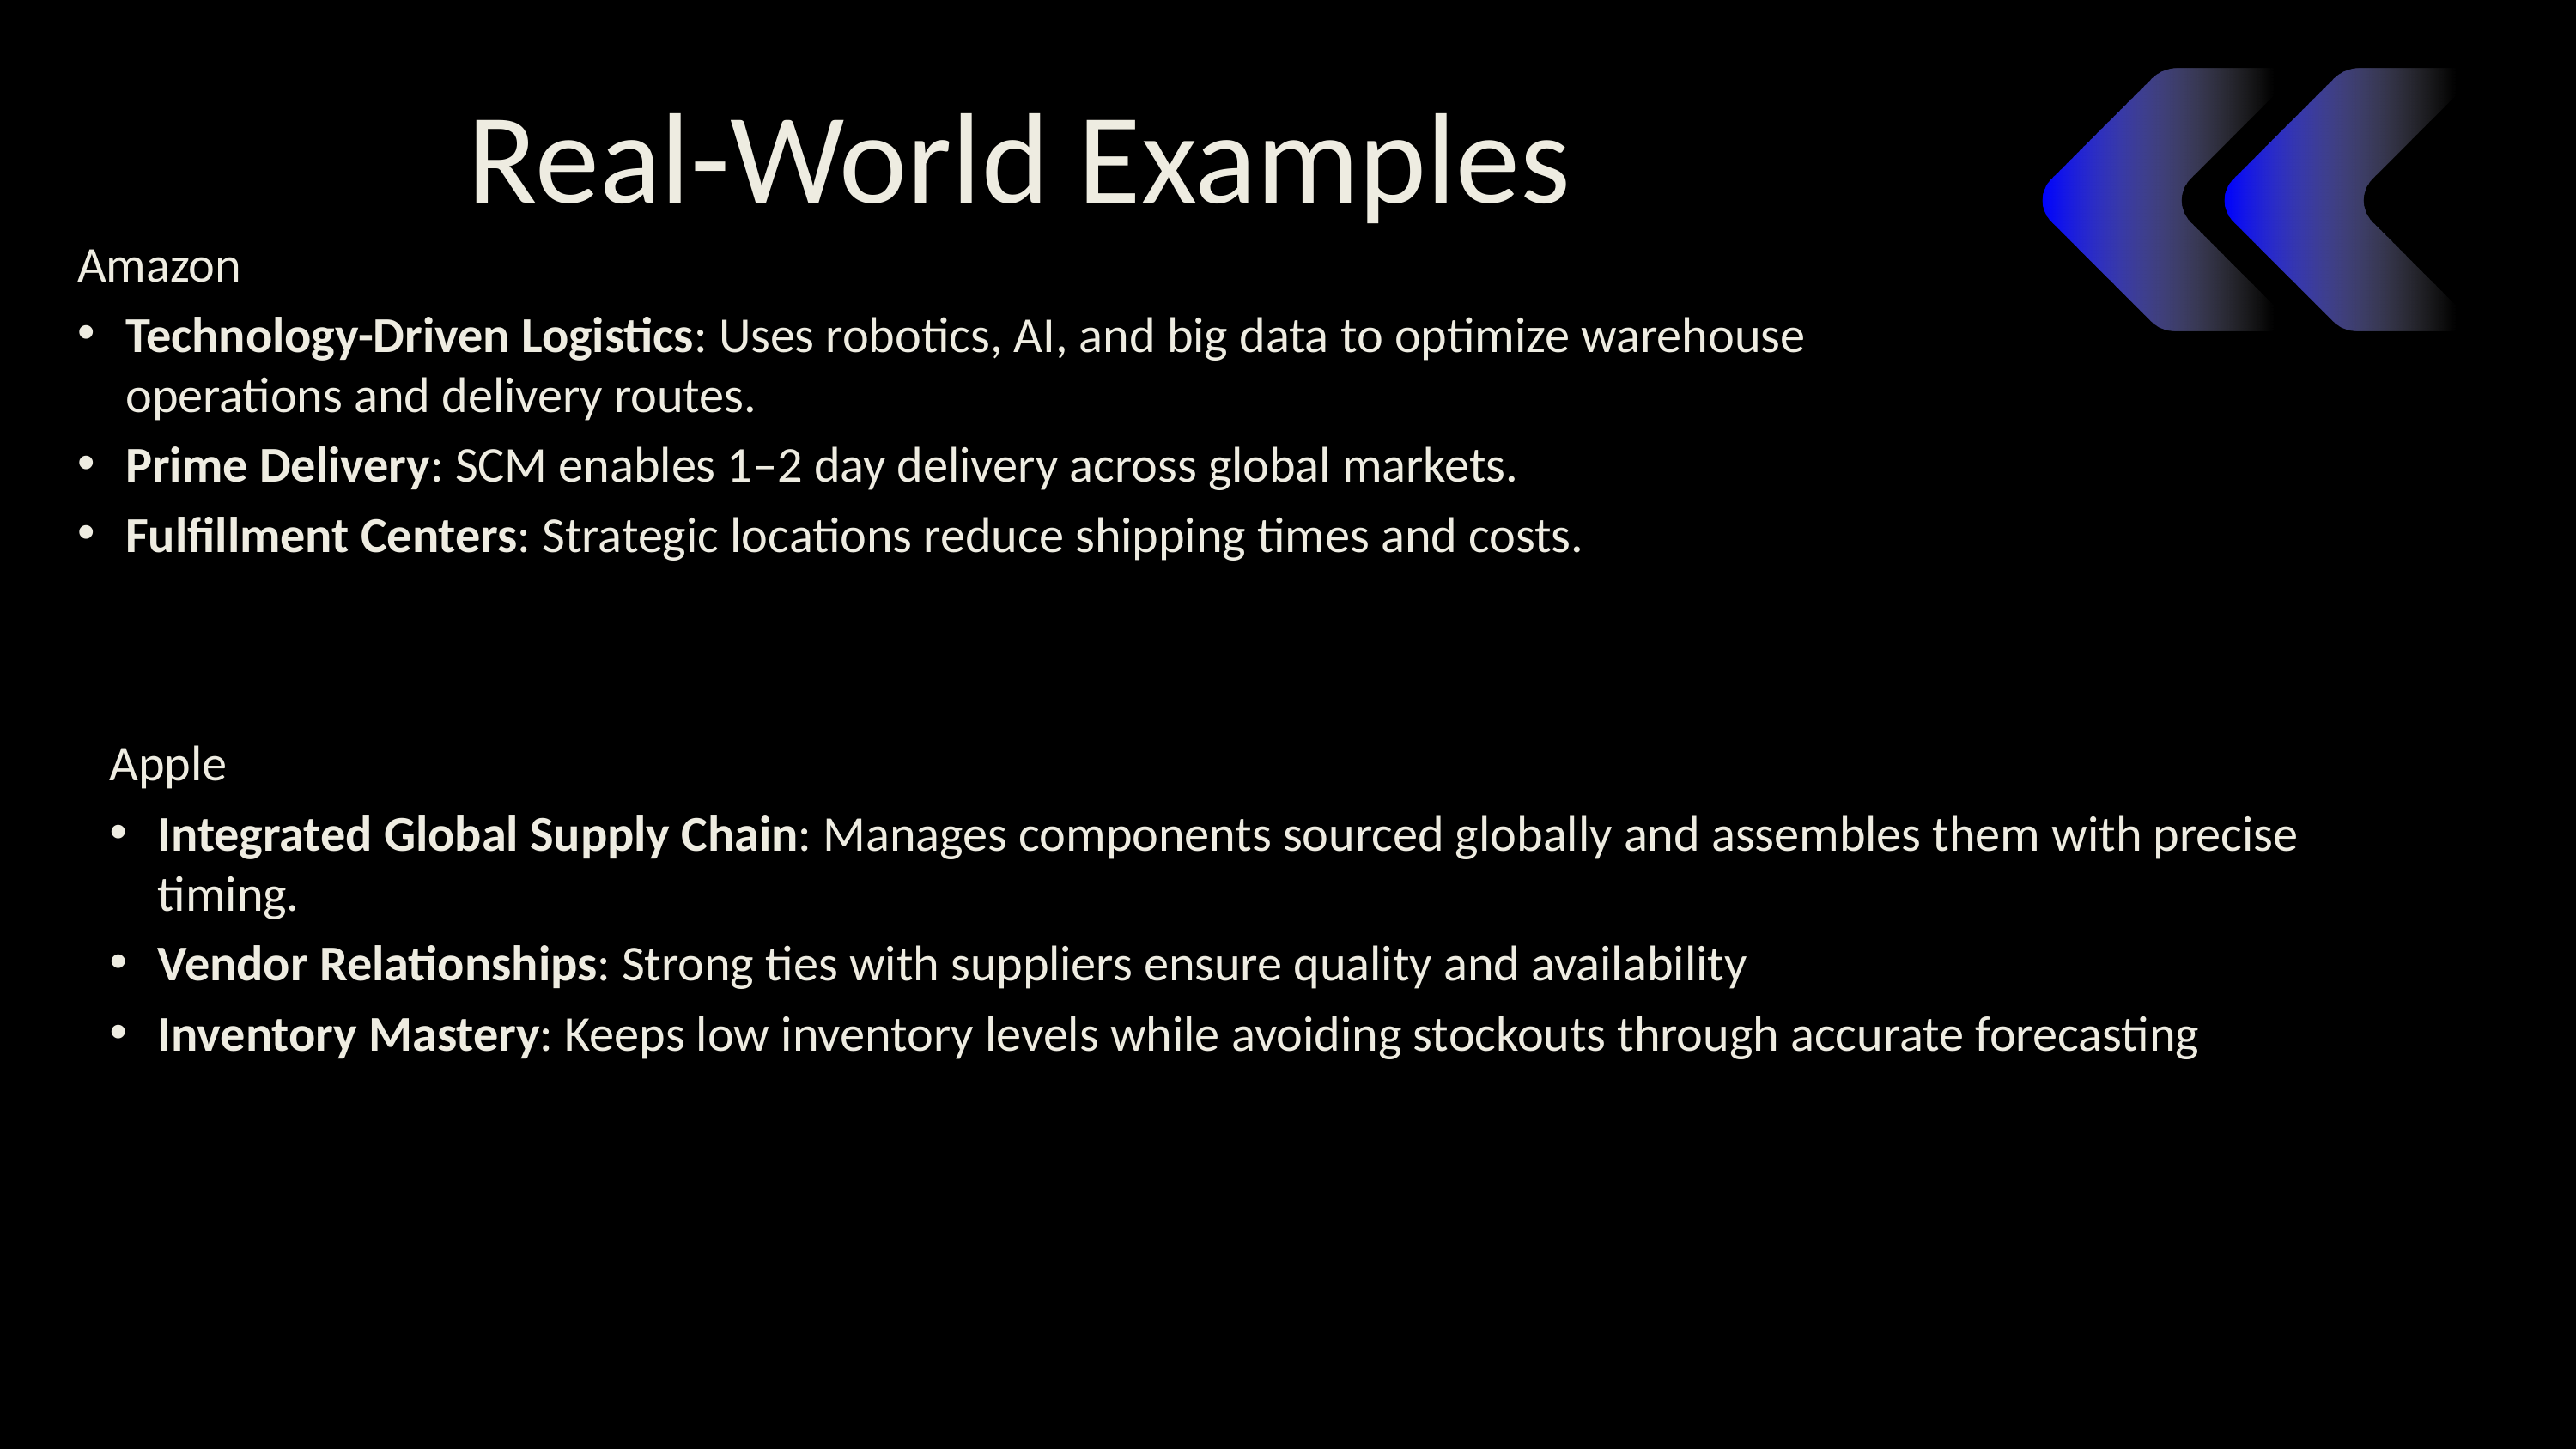

# Real-World Examples
Amazon
Technology-Driven Logistics: Uses robotics, AI, and big data to optimize warehouse operations and delivery routes.
Prime Delivery: SCM enables 1–2 day delivery across global markets.
Fulfillment Centers: Strategic locations reduce shipping times and costs.
Apple
Integrated Global Supply Chain: Manages components sourced globally and assembles them with precise timing.
Vendor Relationships: Strong ties with suppliers ensure quality and availability
Inventory Mastery: Keeps low inventory levels while avoiding stockouts through accurate forecasting